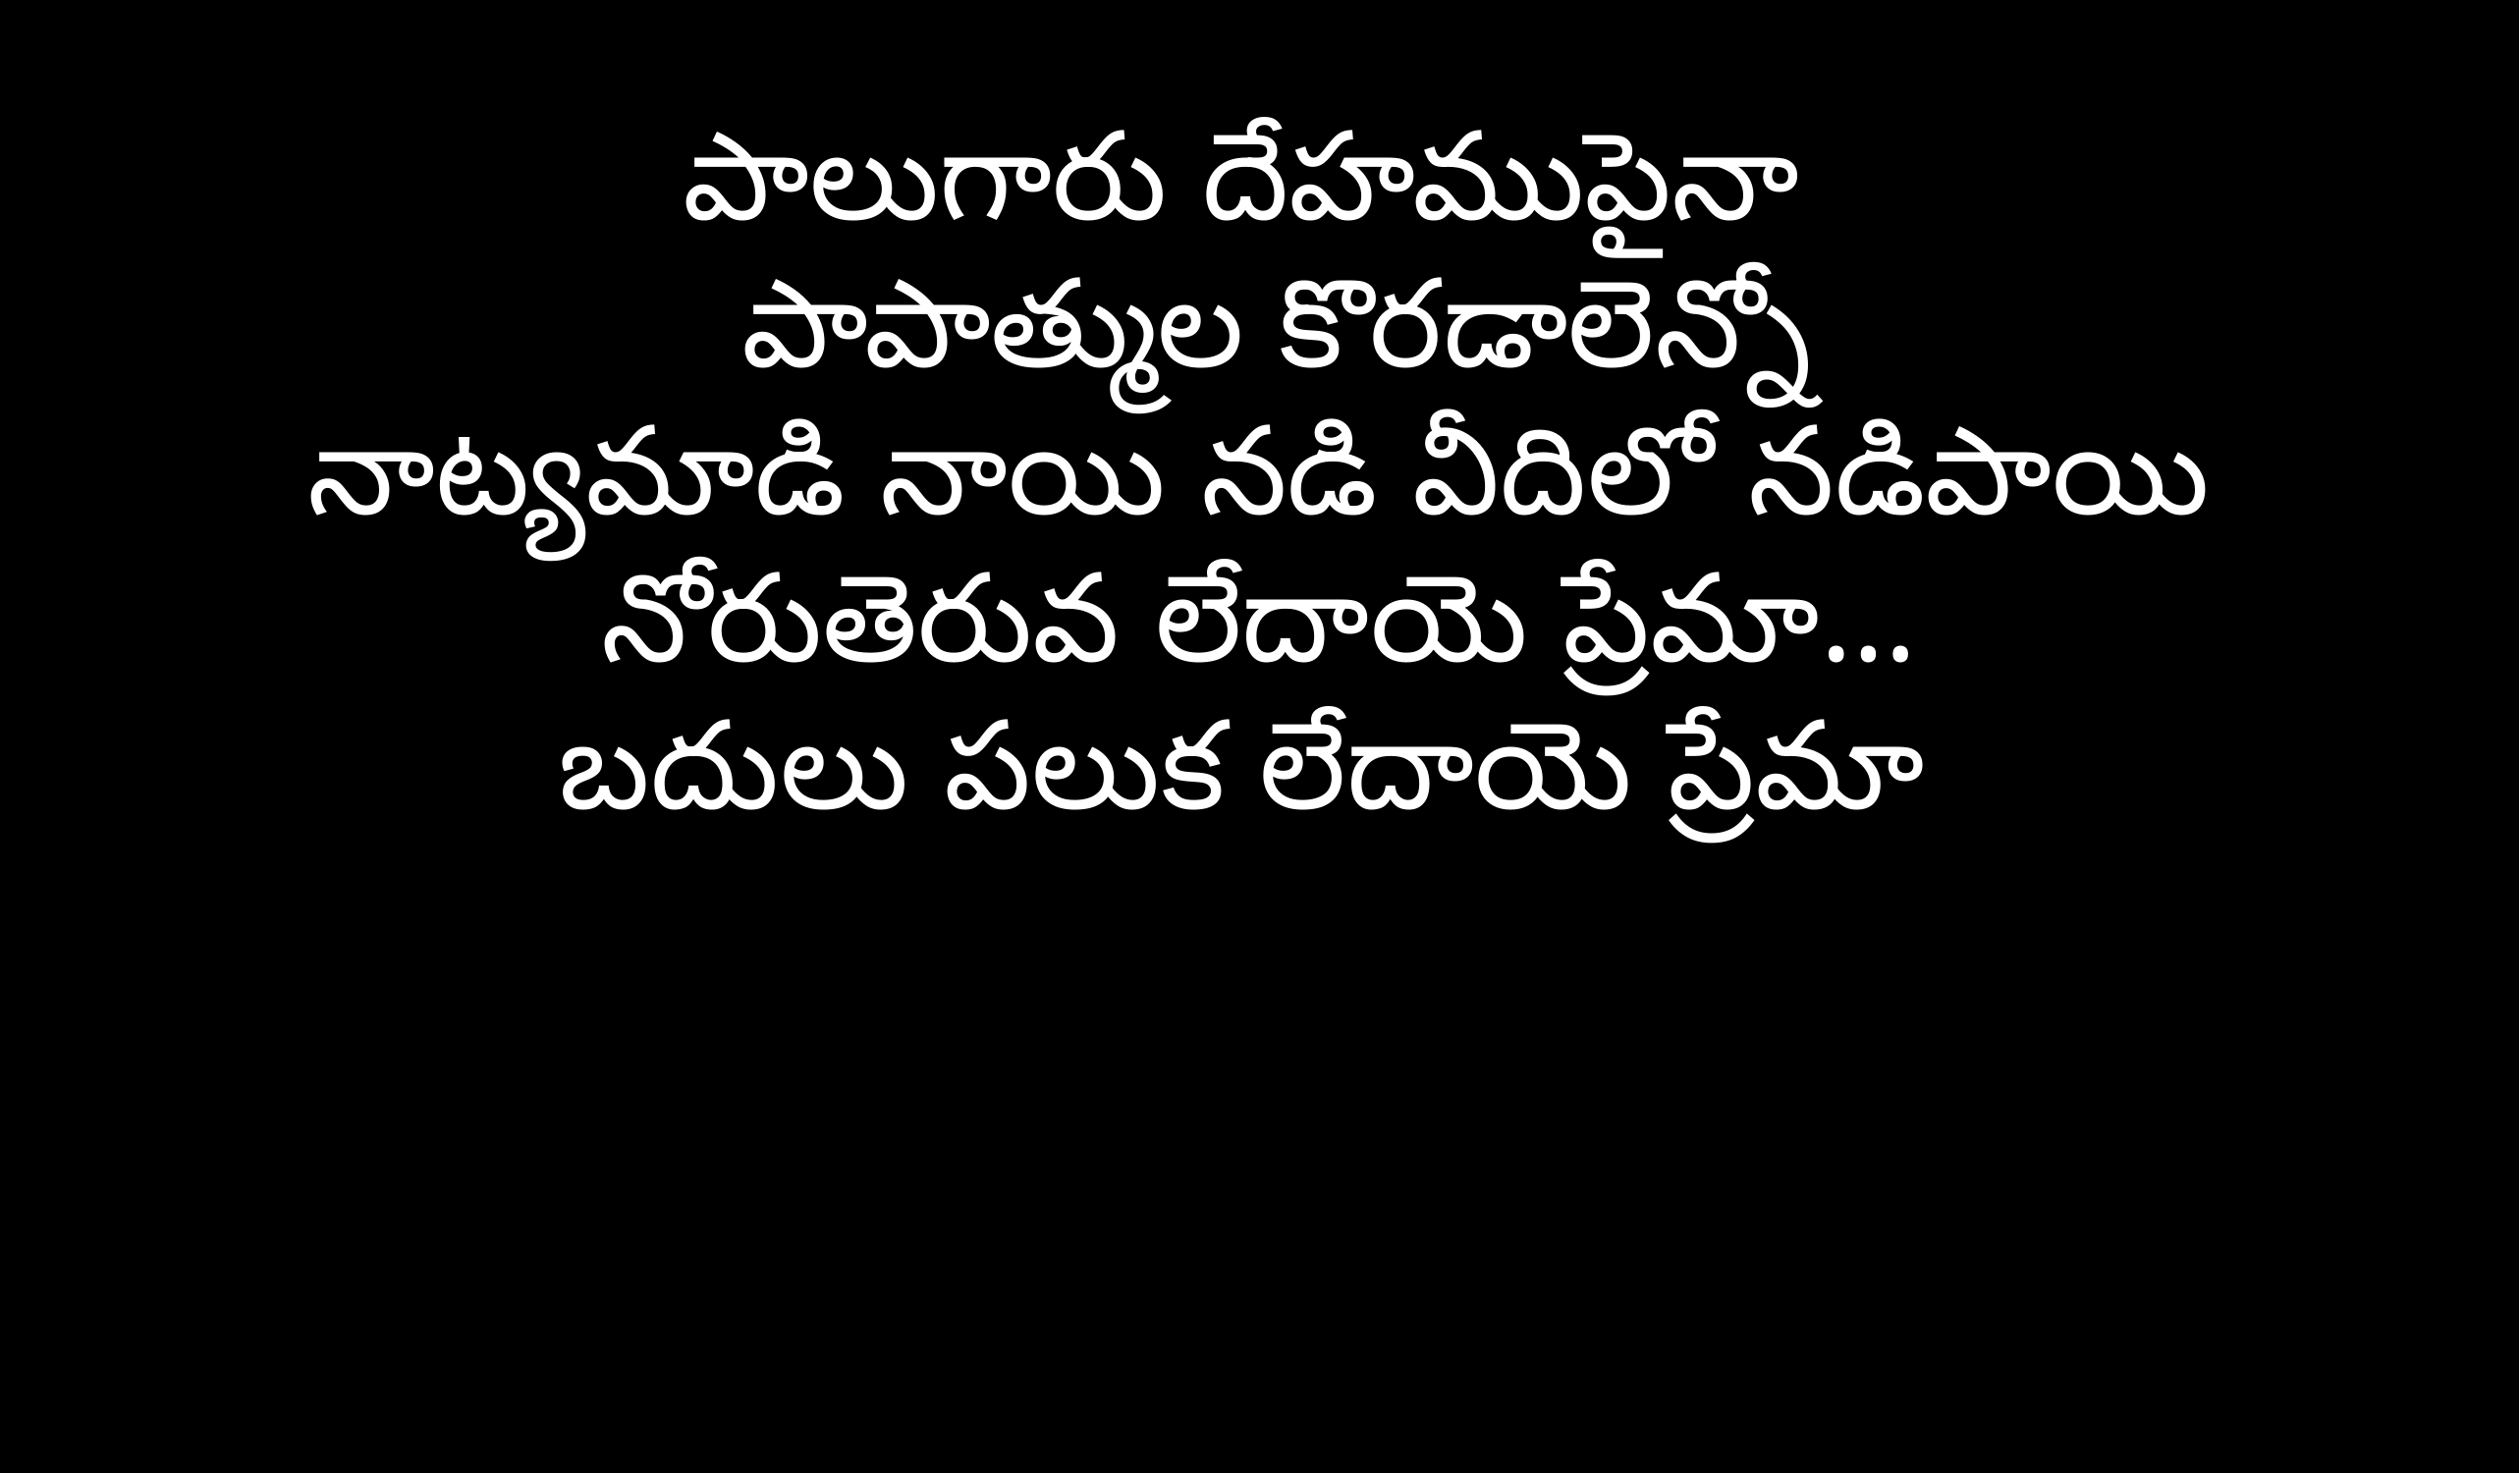

పాలుగారు దేహముపైనా
 పాపాత్ముల కొరడాలెన్నో
నాట్యమాడి నాయి నడి వీదిలో నడిపాయి
నోరుతెరువ లేదాయె ప్రేమా…
బదులు పలుక లేదాయె ప్రేమా